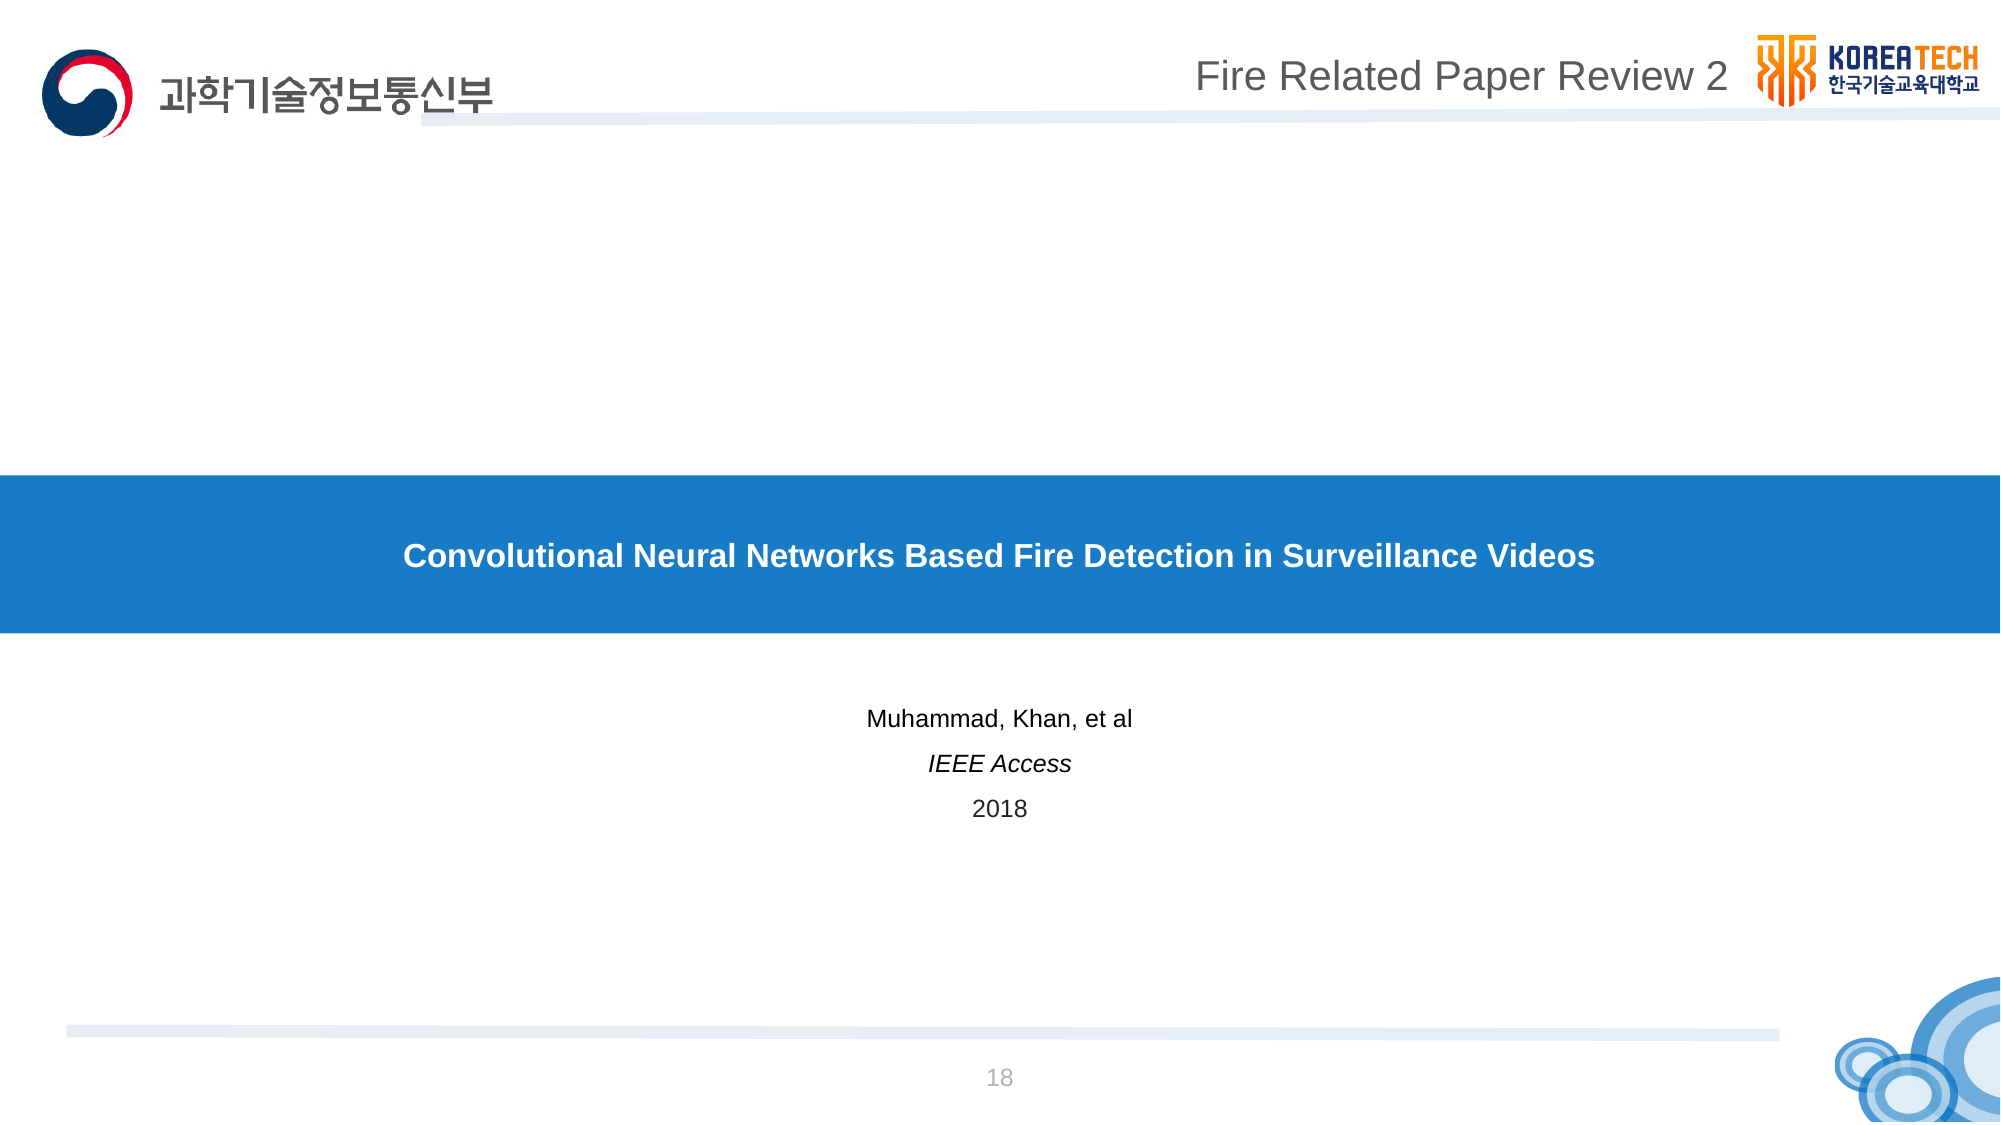

# Fire Related Paper Review 2
Convolutional Neural Networks Based Fire Detection in Surveillance Videos
Muhammad, Khan, et al
IEEE Access
2018
18